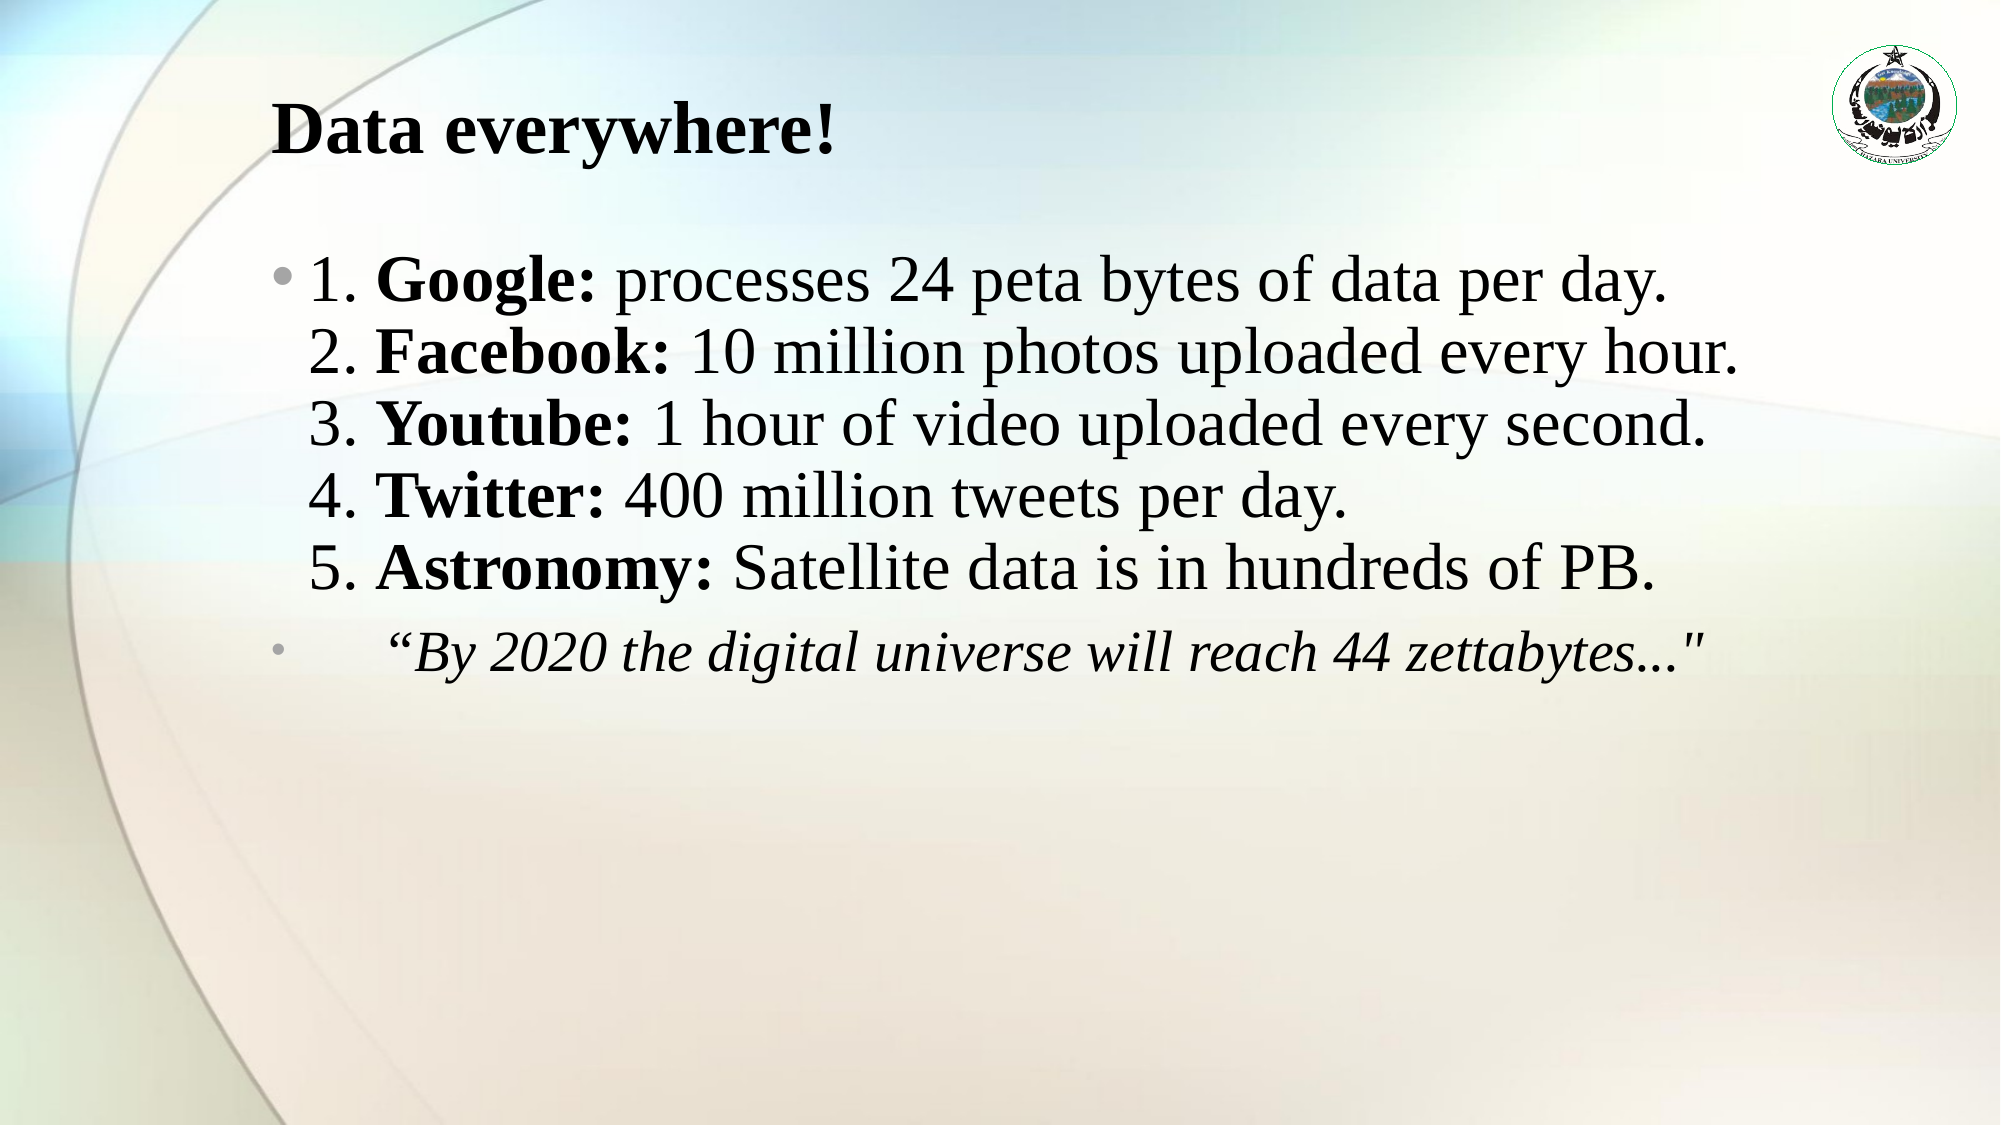

# Data everywhere!
1. Google: processes 24 peta bytes of data per day.
2. Facebook: 10 million photos uploaded every hour.
3. Youtube: 1 hour of video uploaded every second.
4. Twitter: 400 million tweets per day.
5. Astronomy: Satellite data is in hundreds of PB.
       “By 2020 the digital universe will reach 44 zettabytes..."